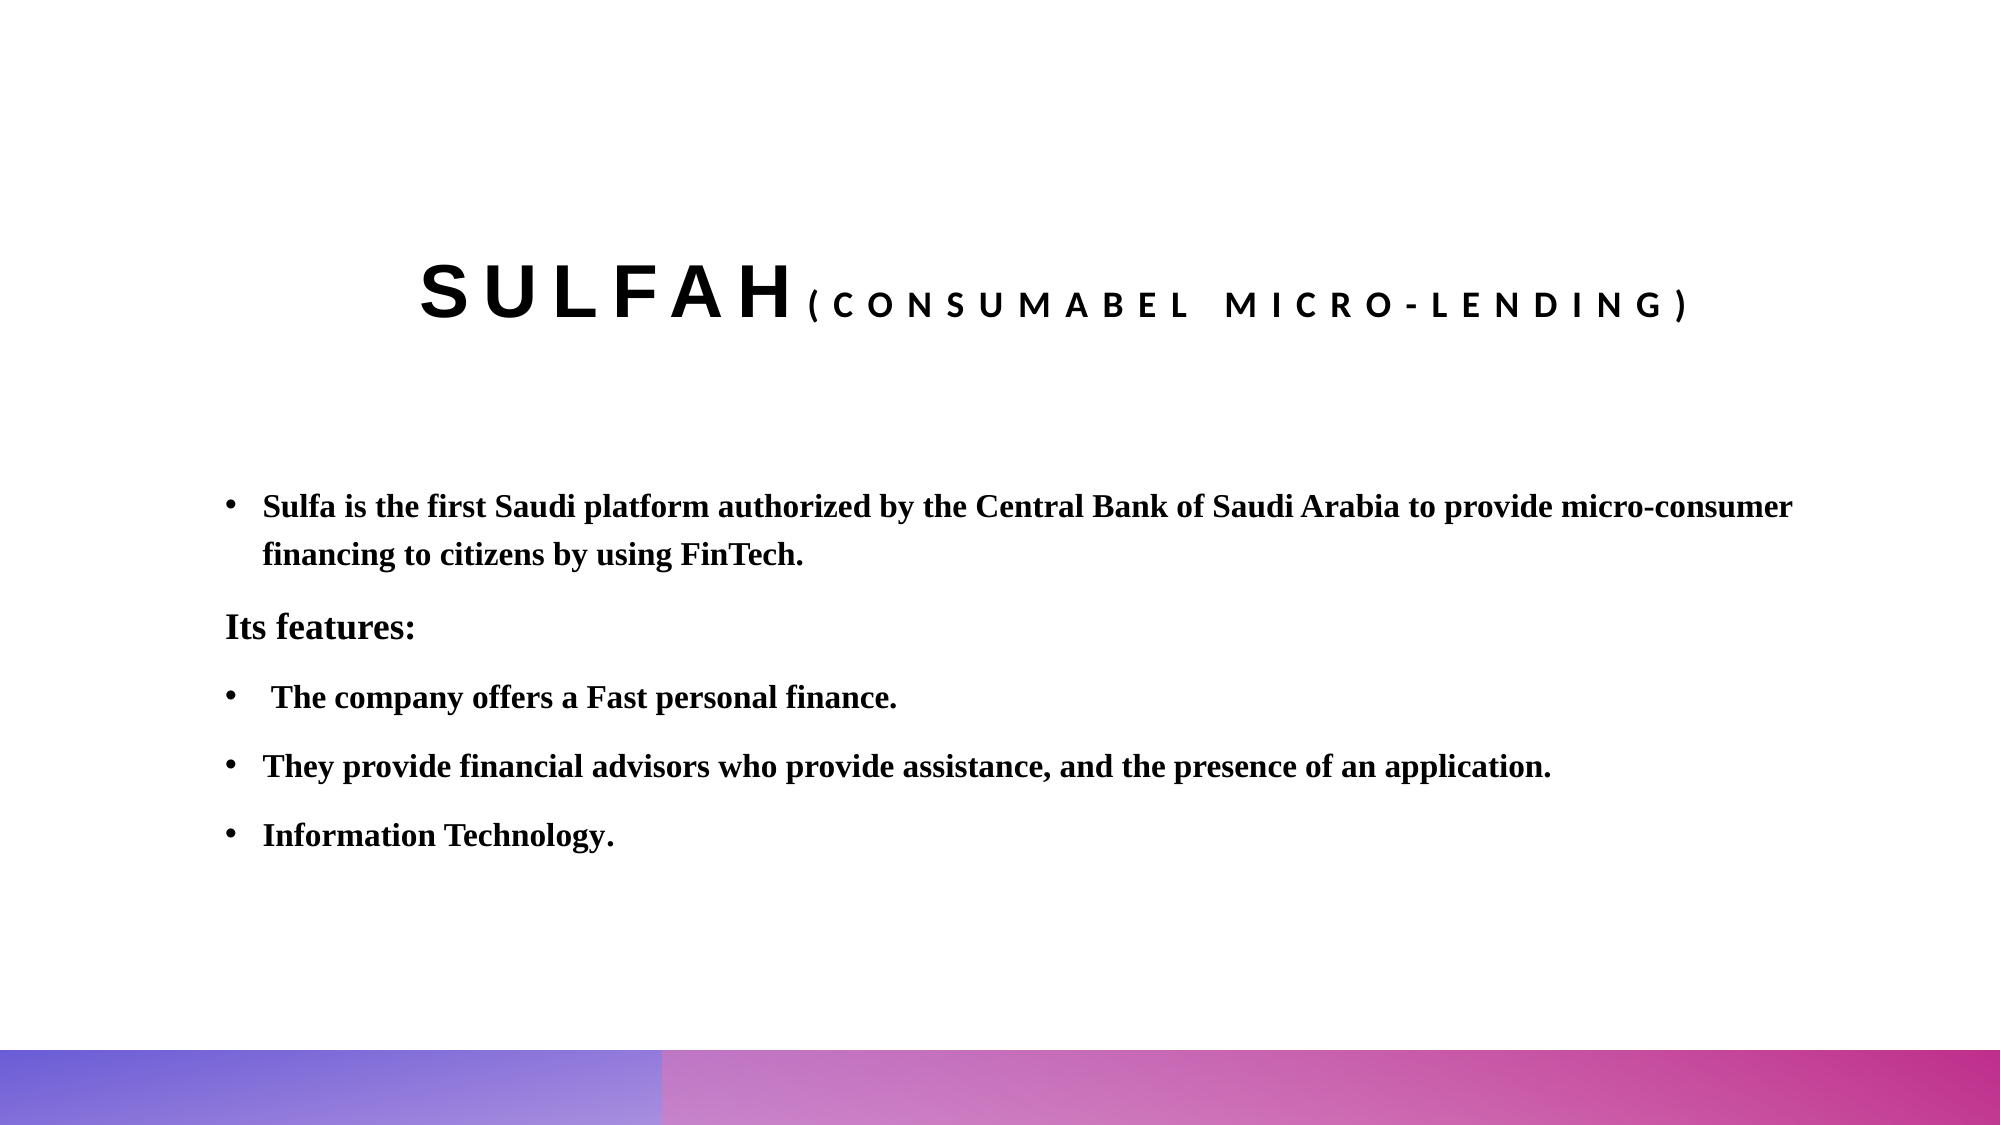

# sulfah(Consumabel micro-lending)

Sulfa is the first Saudi platform authorized by the Central Bank of Saudi Arabia to provide micro-consumer financing to citizens by using FinTech.
Its features:
 The company offers a Fast personal finance.
They provide financial advisors who provide assistance, and the presence of an application.
Information Technology.